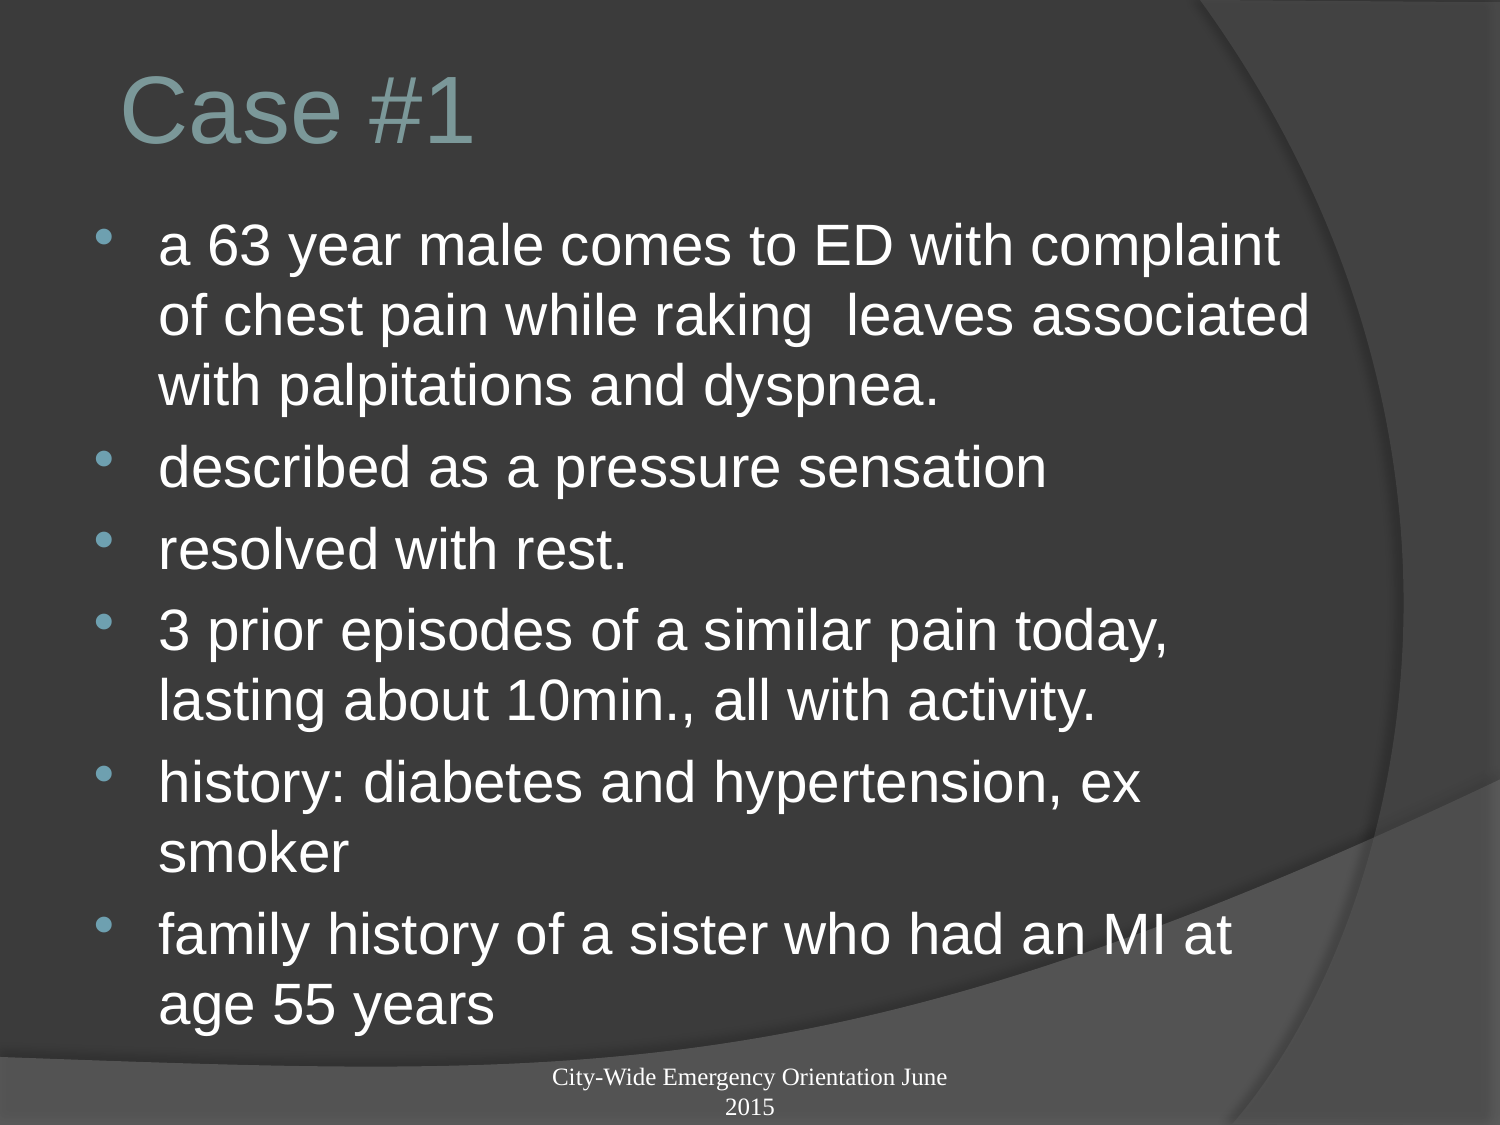

# Case #1
a 63 year male comes to ED with complaint of chest pain while raking  leaves associated with palpitations and dyspnea.
described as a pressure sensation
resolved with rest.
3 prior episodes of a similar pain today,  lasting about 10min., all with activity.
history: diabetes and hypertension, ex smoker
family history of a sister who had an MI at age 55 years

City-Wide Emergency Orientation June 2015